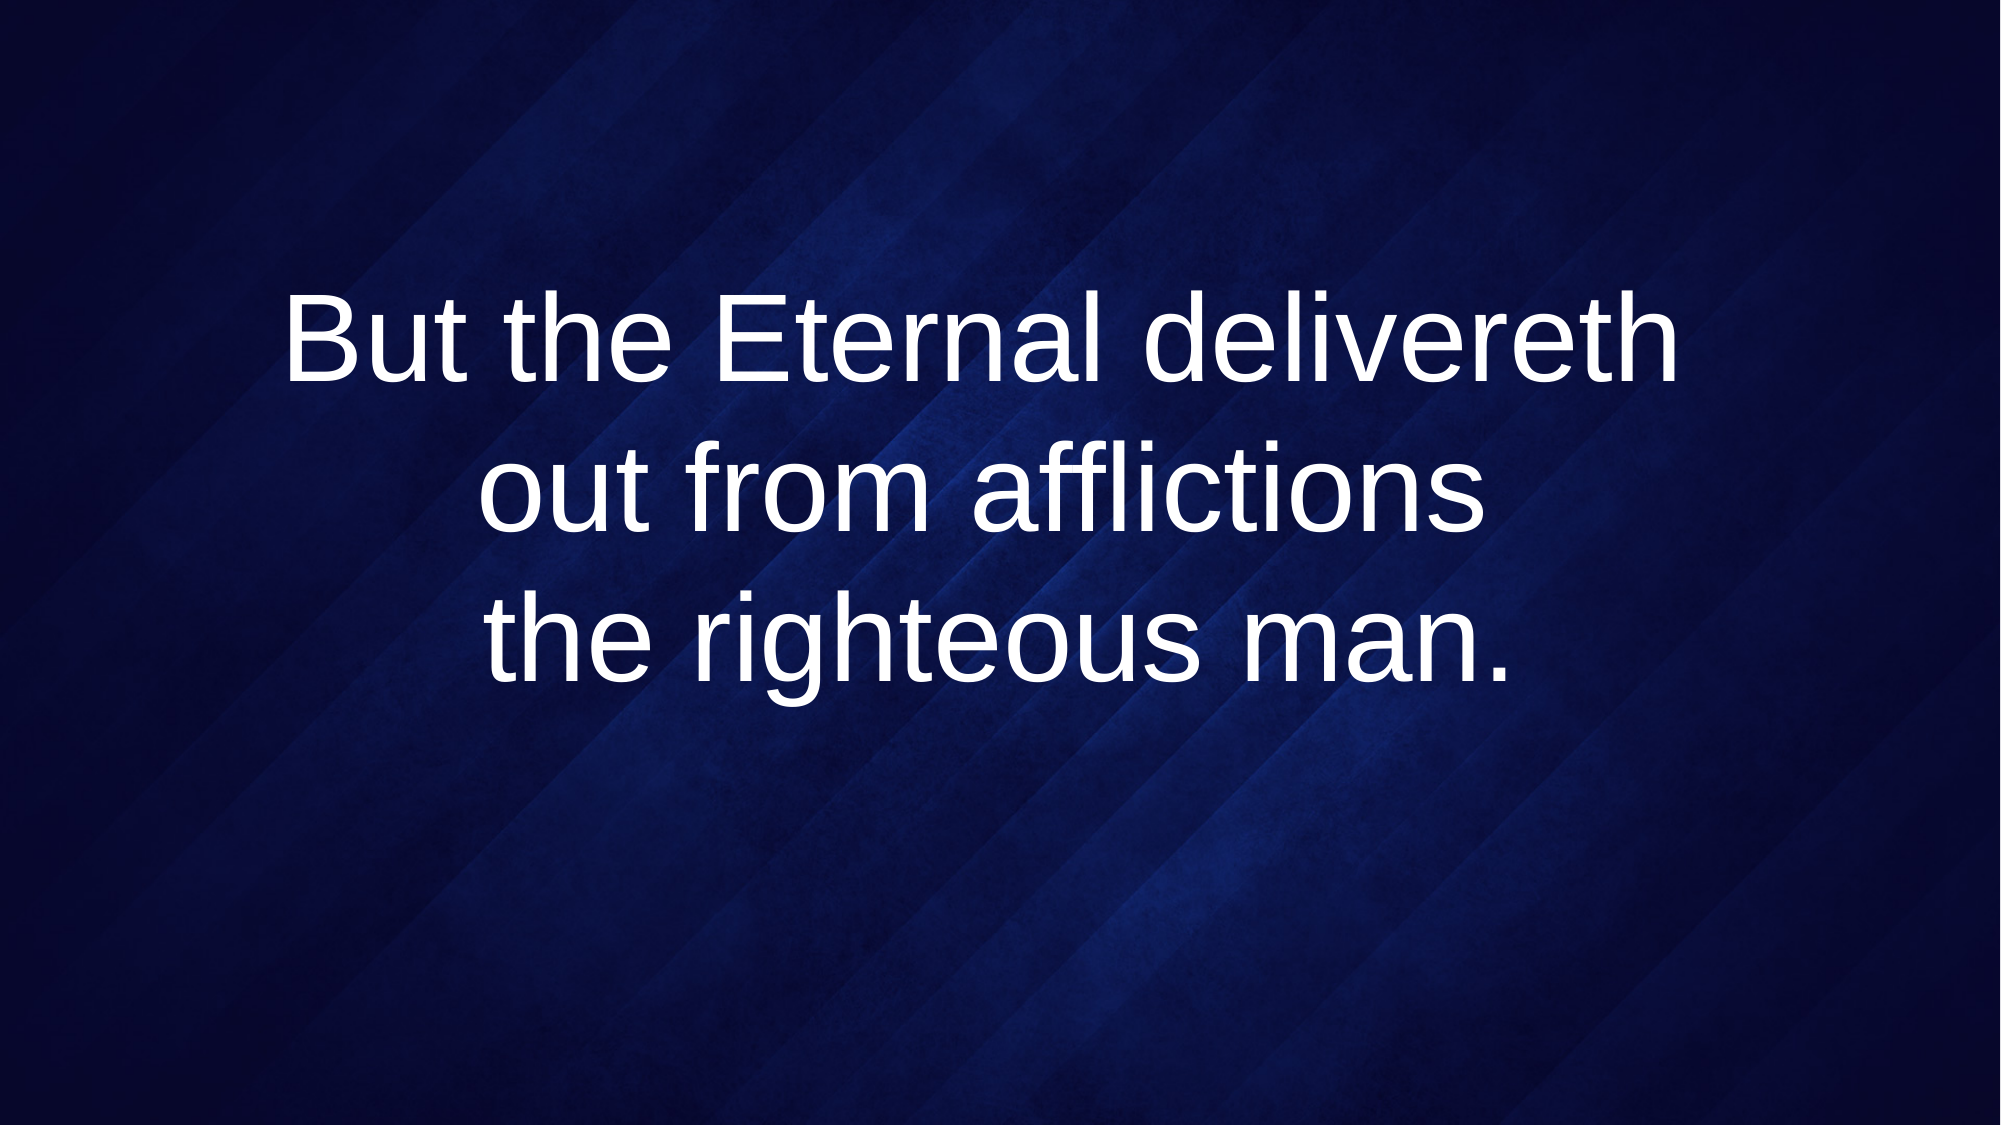

# But the Eternal delivereth out from afflictions the righteous man.